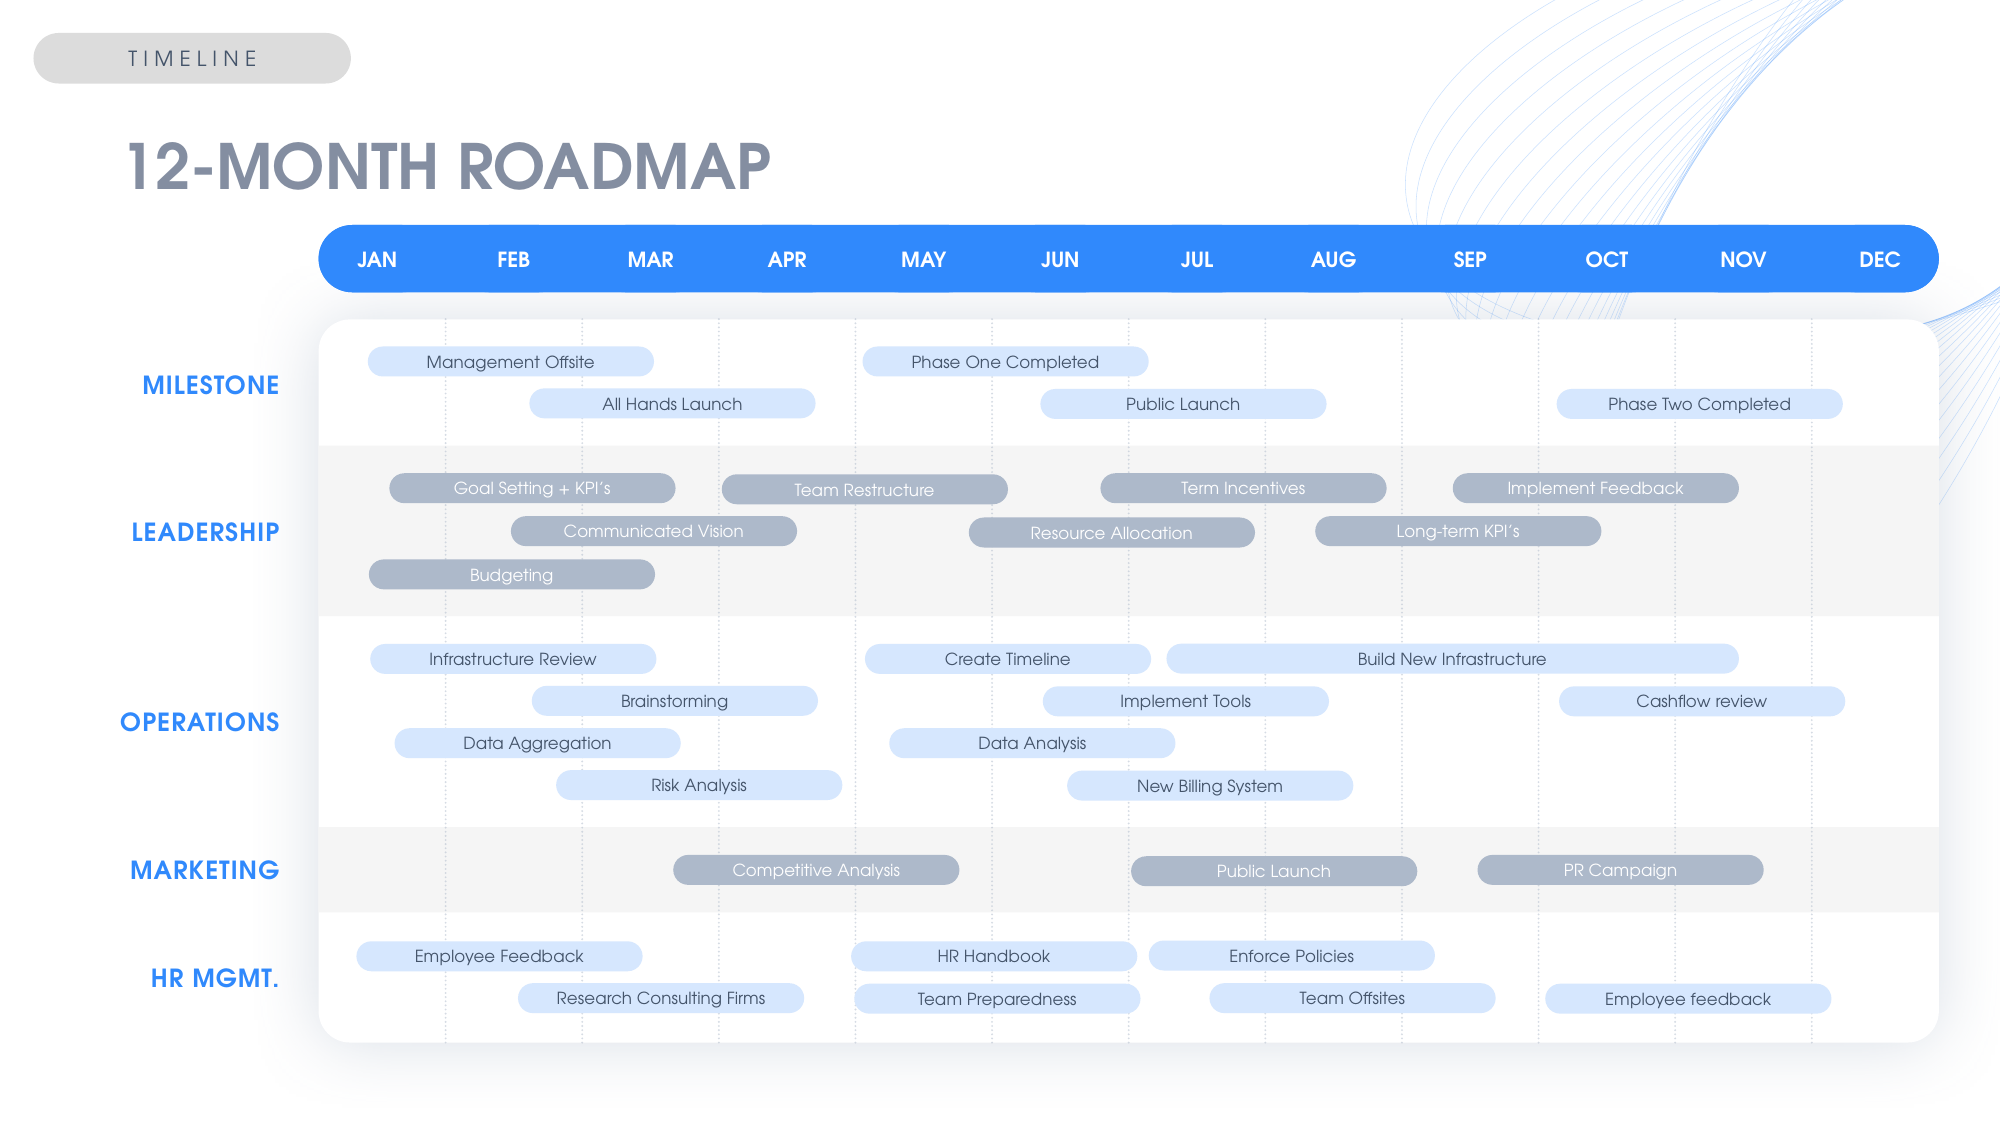

TIMELINE
12-MONTH ROADMAP

JAN
FEB
MAR
APR
MAY
JUN
JUL
AUG
SEP
OCT
NOV
DEC
MILESTONE
LEADERSHIP
OPERATIONS
MARKETING
HR MGMT.

Phase One Completed
Management Offsite
All Hands Launch
Phase Two Completed
Public Launch

Implement Feedback
Term Incentives
Goal Setting + KPI’s
Team Restructure
Communicated Vision
Long-term KPI’s
Resource Allocation
Budgeting
Build New Infrastructure
Create Timeline
Infrastructure Review
Brainstorming
Implement Tools
Cashflow review
Data Analysis
Data Aggregation
Risk Analysis
New Billing System

Competitive Analysis
PR Campaign
Public Launch
Enforce Policies
HR Handbook
Employee Feedback
Research Consulting Firms
Team Offsites
Team Preparedness
Employee feedback